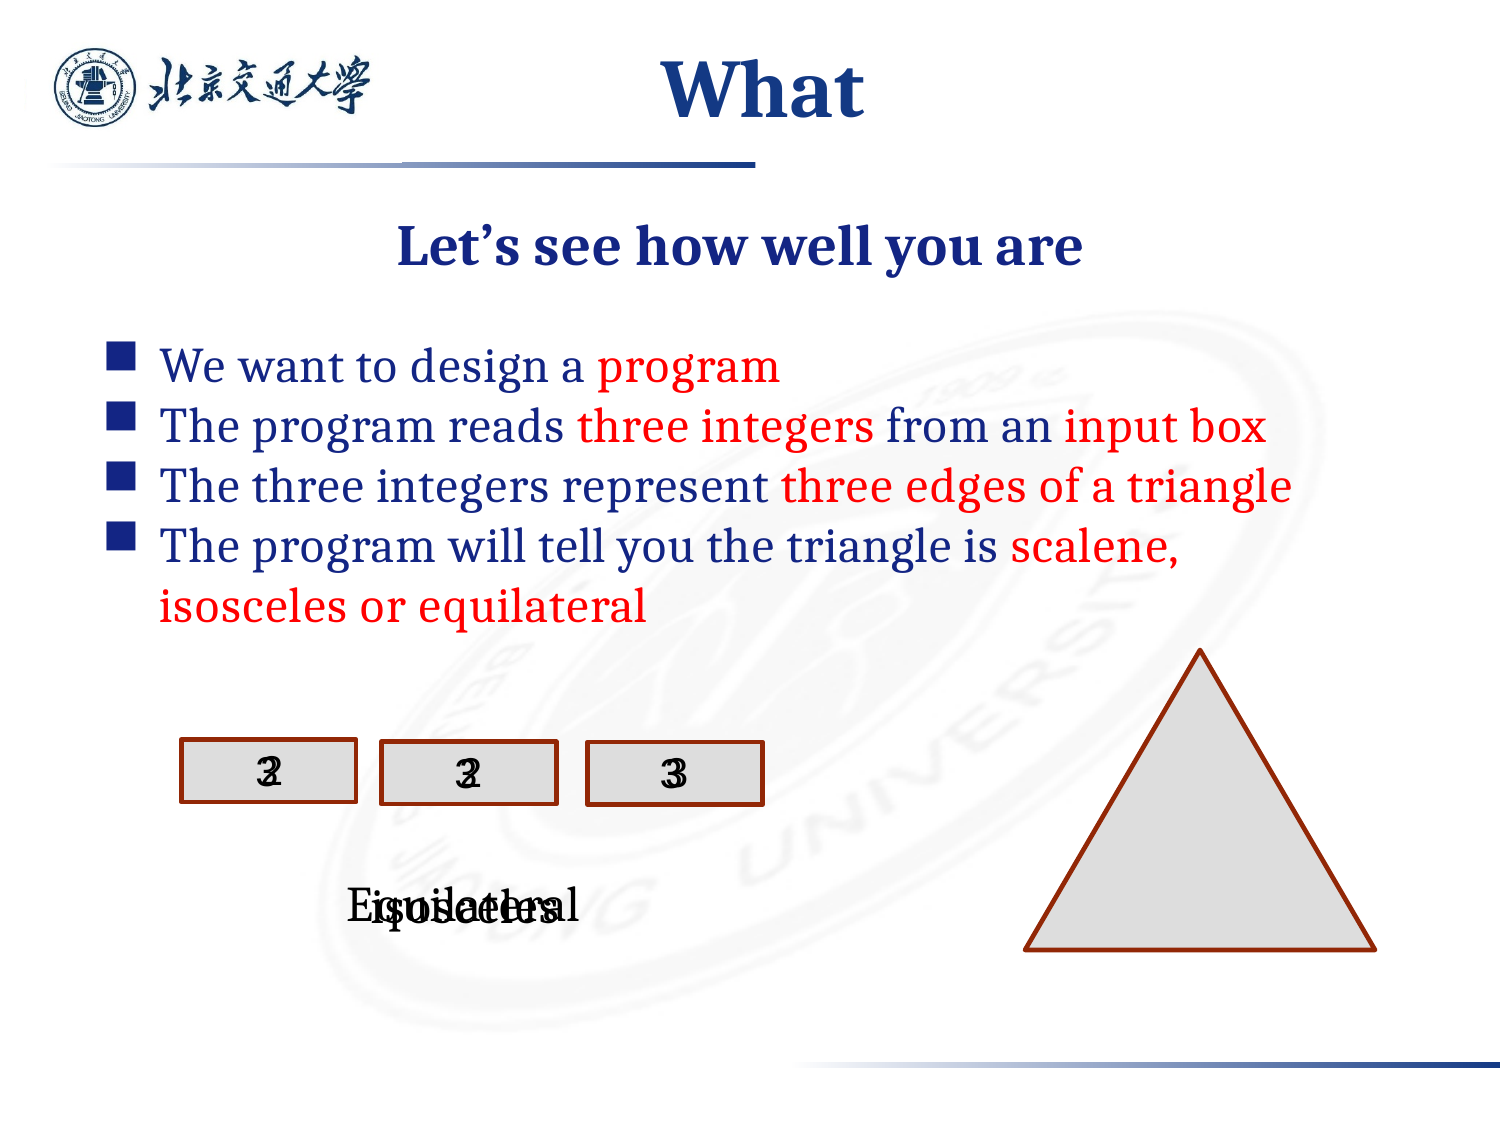

# What
Let’s see how well you are
We want to design a program
The program reads three integers from an input box
The three integers represent three edges of a triangle
The program will tell you the triangle is scalene, isosceles or equilateral

2
3
2
3
3
3

Equilateral
isosceles